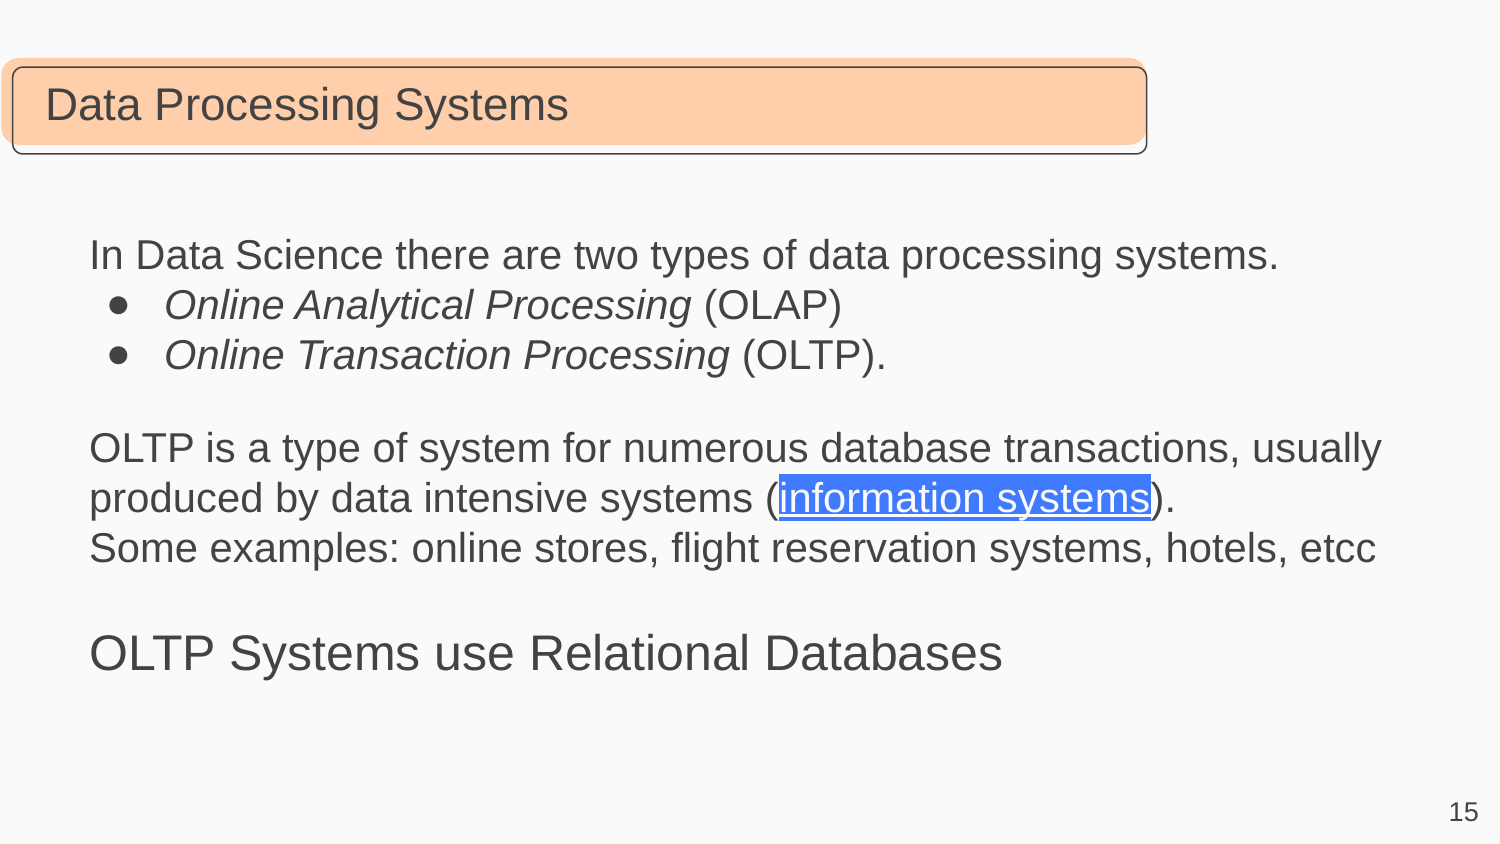

# Data Processing Systems

In Data Science there are two types of data processing systems.
Online Analytical Processing (OLAP)
Online Transaction Processing (OLTP).

OLTP is a type of system for numerous database transactions, usually produced by data intensive systems (information systems).
Some examples: online stores, flight reservation systems, hotels, etcc

OLTP Systems use Relational Databases

15